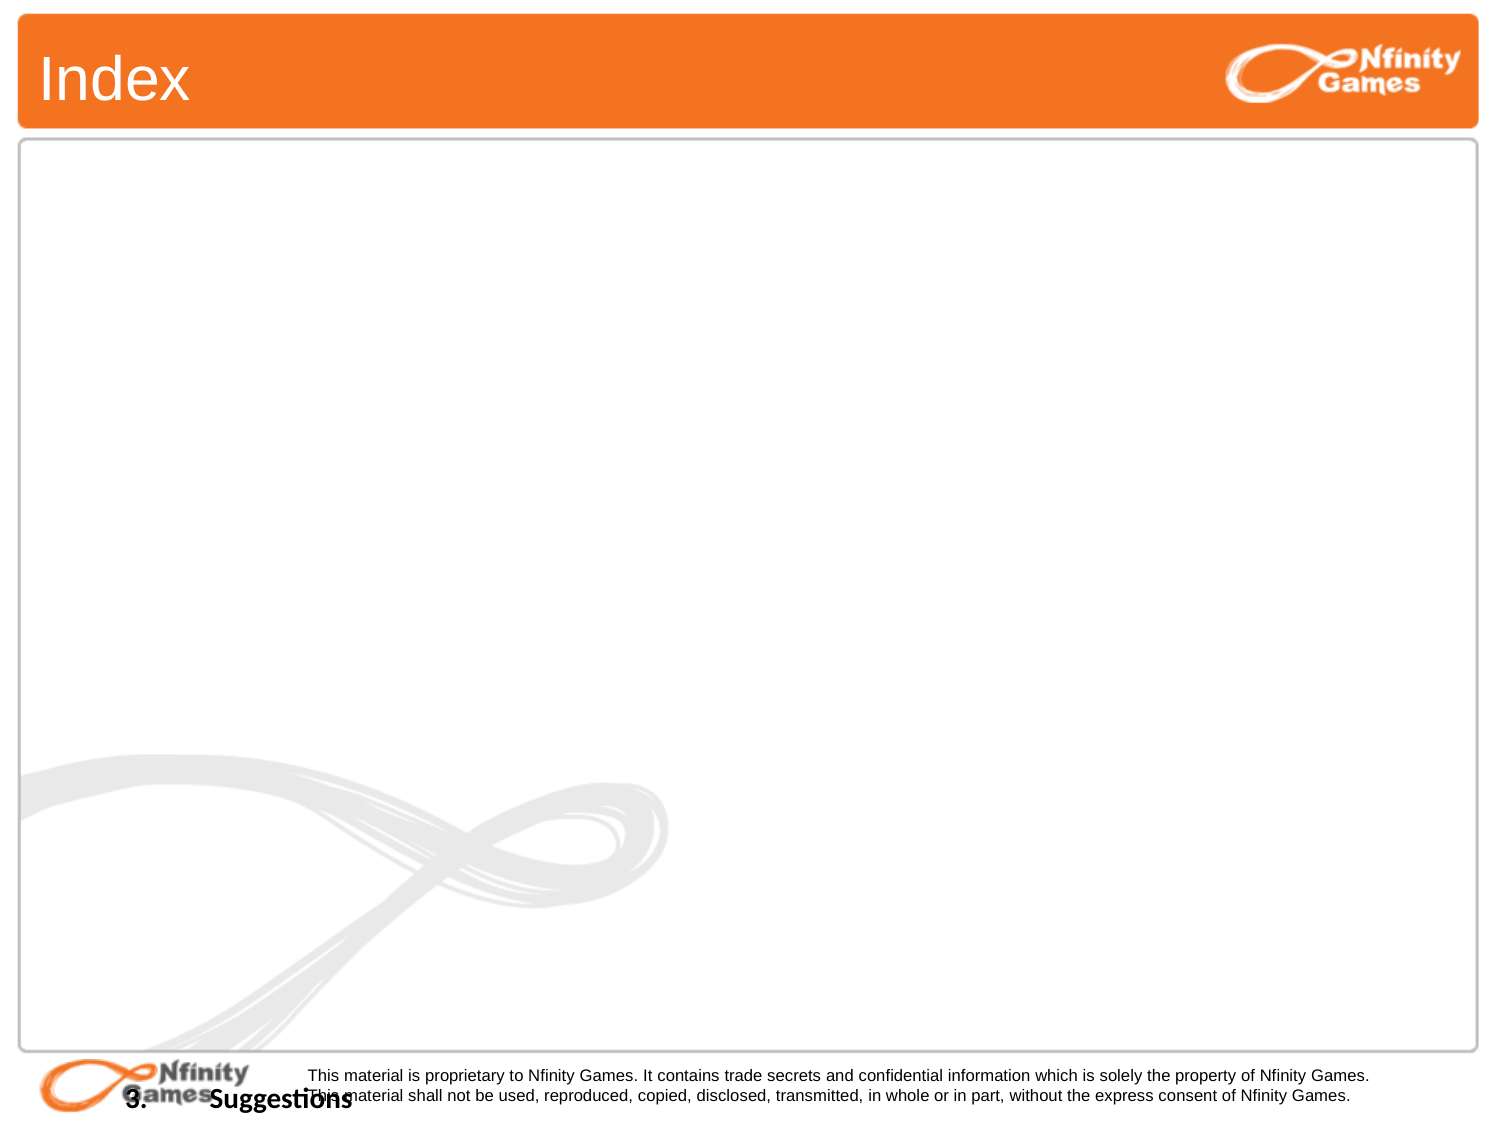

# Index

Suggestions
Steam System
Evaluation
LAN & Chat Comparing
Opinions for Game Messenger System